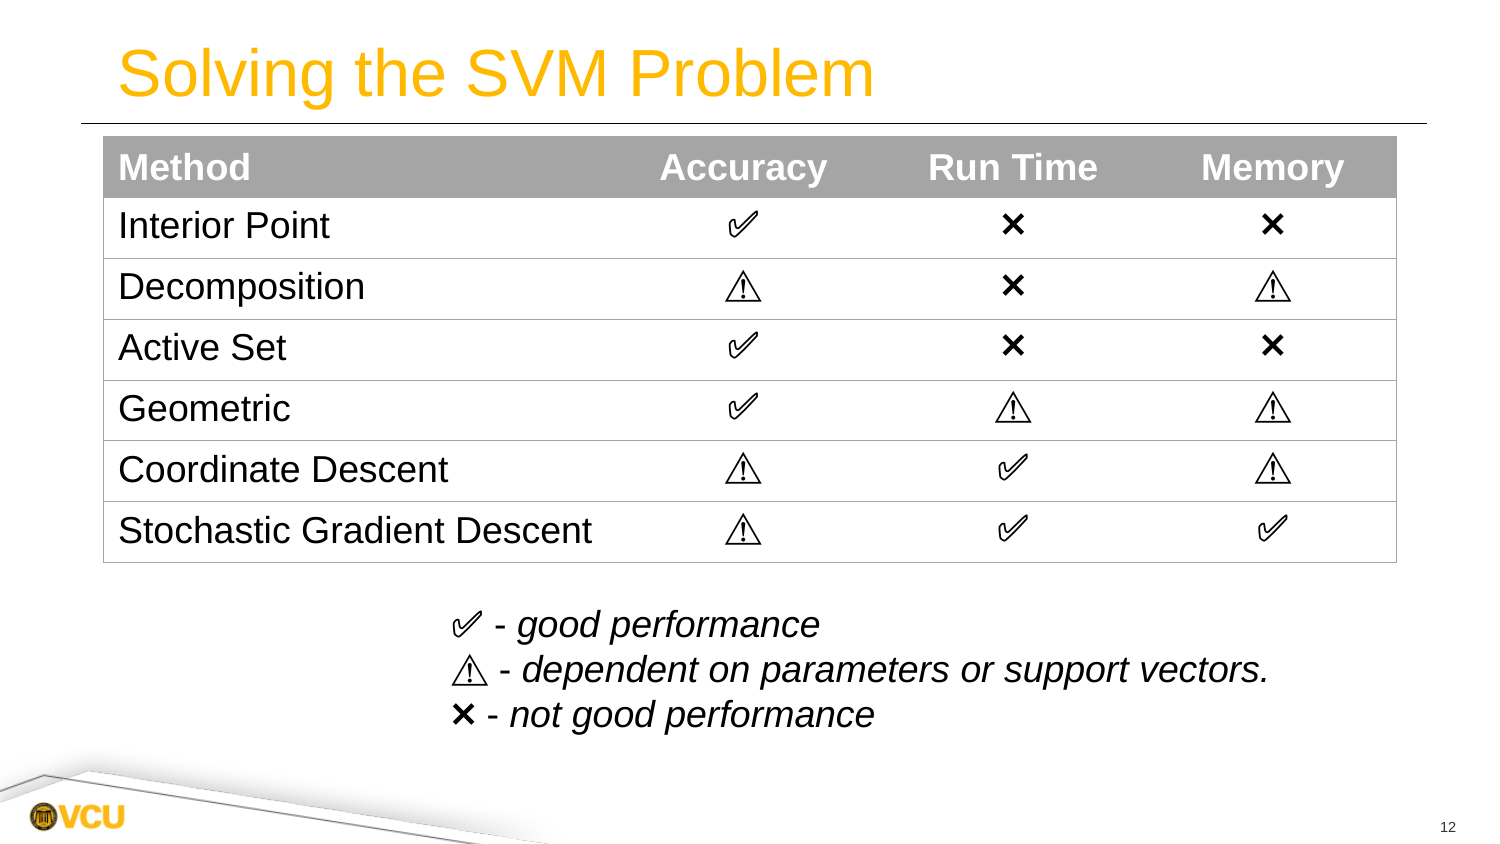

# Solving the SVM Problem
| Method | Accuracy | Run Time | Memory |
| --- | --- | --- | --- |
| Interior Point | ✅ | ❌ | ❌ |
| Decomposition | ⚠️ | ❌ | ⚠️ |
| Active Set | ✅ | ❌ | ❌ |
| Geometric | ✅ | ⚠️ | ⚠️ |
| Coordinate Descent | ⚠️ | ✅ | ⚠️ |
| Stochastic Gradient Descent | ⚠️ | ✅ | ✅ |
✅ - good performance
⚠️ - dependent on parameters or support vectors.
❌ - not good performance
12